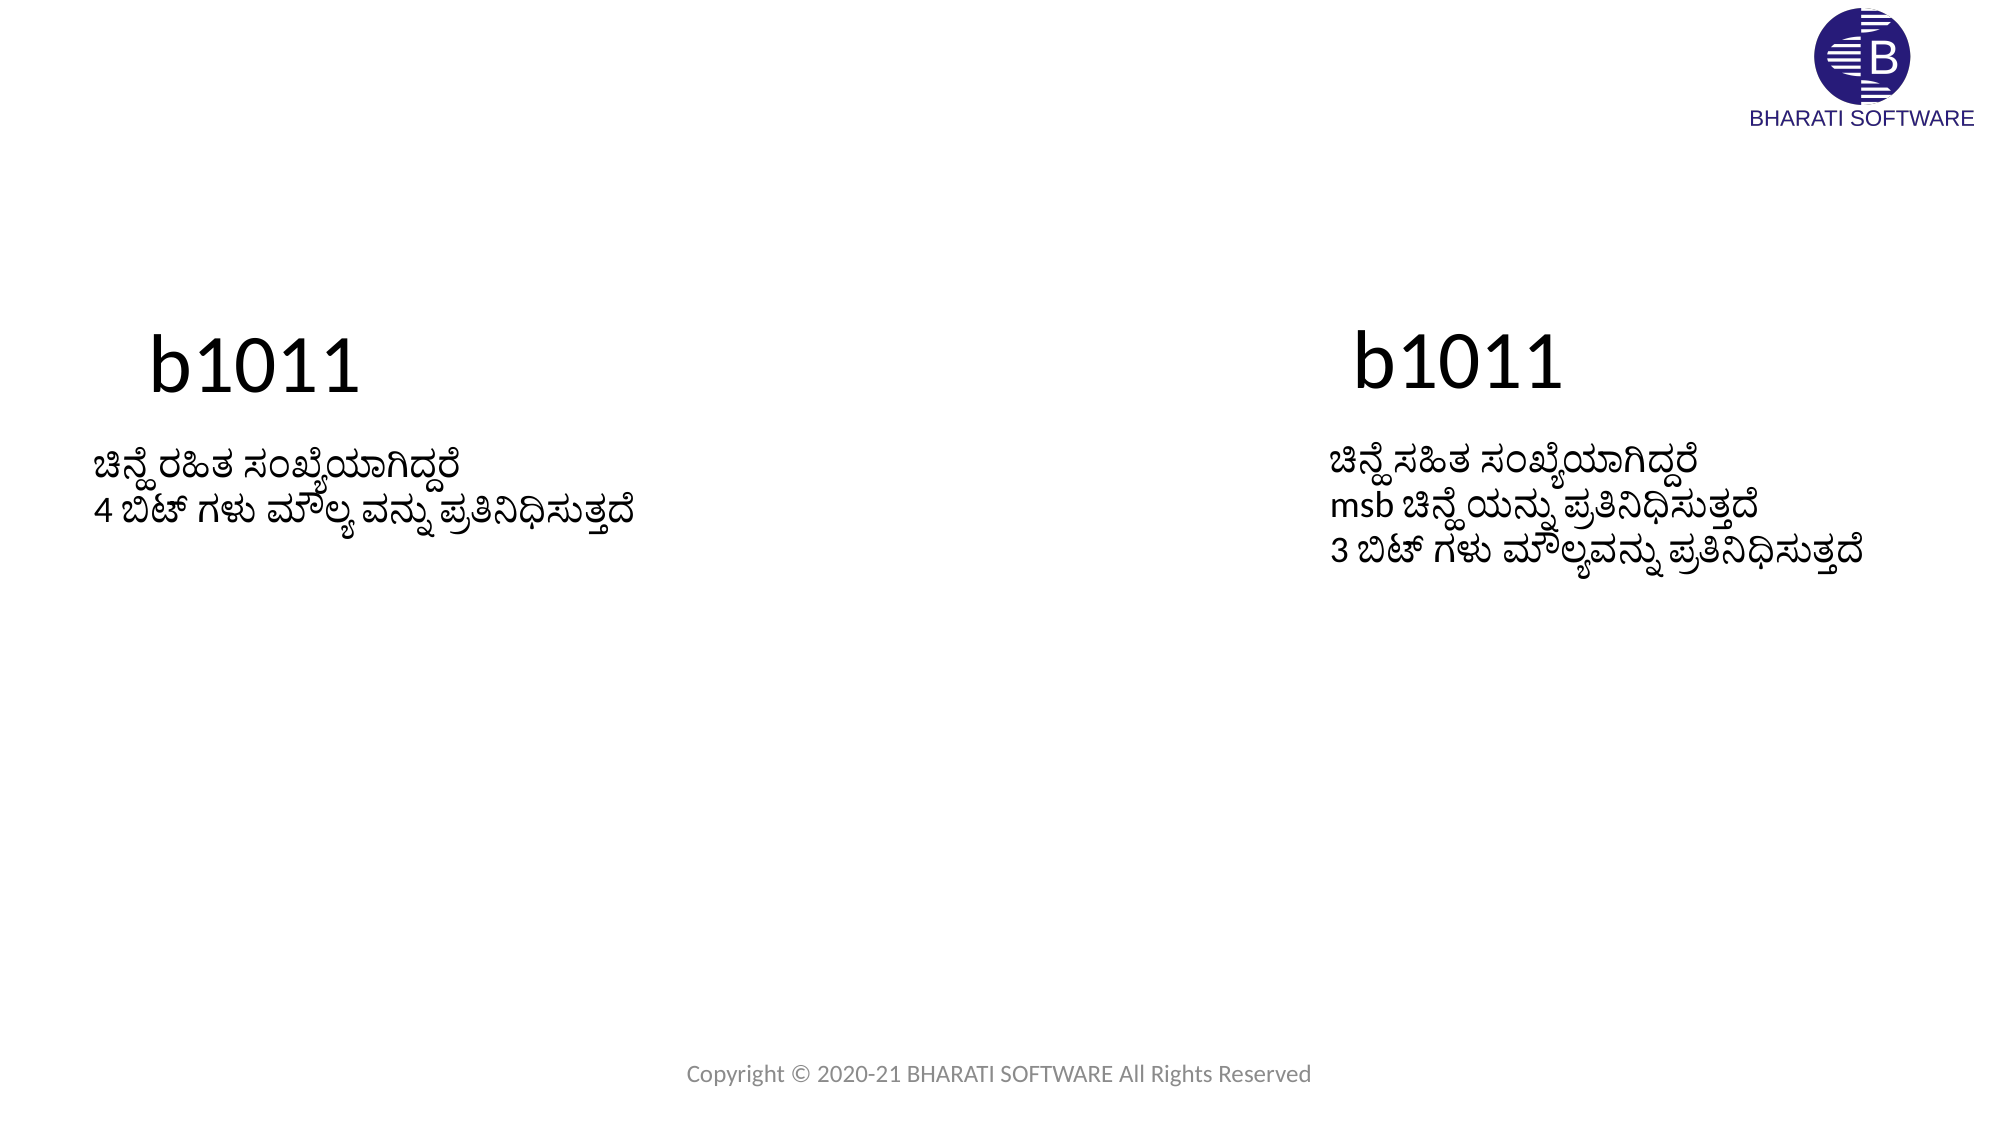

b1011
b1011
ಚಿನ್ಹೆ ಸಹಿತ ಸಂಖ್ಯೆಯಾಗಿದ್ದರೆ
msb ಚಿನ್ಹೆ ಯನ್ನು ಪ್ರತಿನಿಧಿಸುತ್ತದೆ
3 ಬಿಟ್ ಗಳು ಮೌಲ್ಯವನ್ನು ಪ್ರತಿನಿಧಿಸುತ್ತದೆ
ಚಿನ್ಹೆ ರಹಿತ ಸಂಖ್ಯೆಯಾಗಿದ್ದರೆ
4 ಬಿಟ್ ಗಳು ಮೌಲ್ಯ ವನ್ನು ಪ್ರತಿನಿಧಿಸುತ್ತದೆ
Copyright © 2020-21 BHARATI SOFTWARE All Rights Reserved